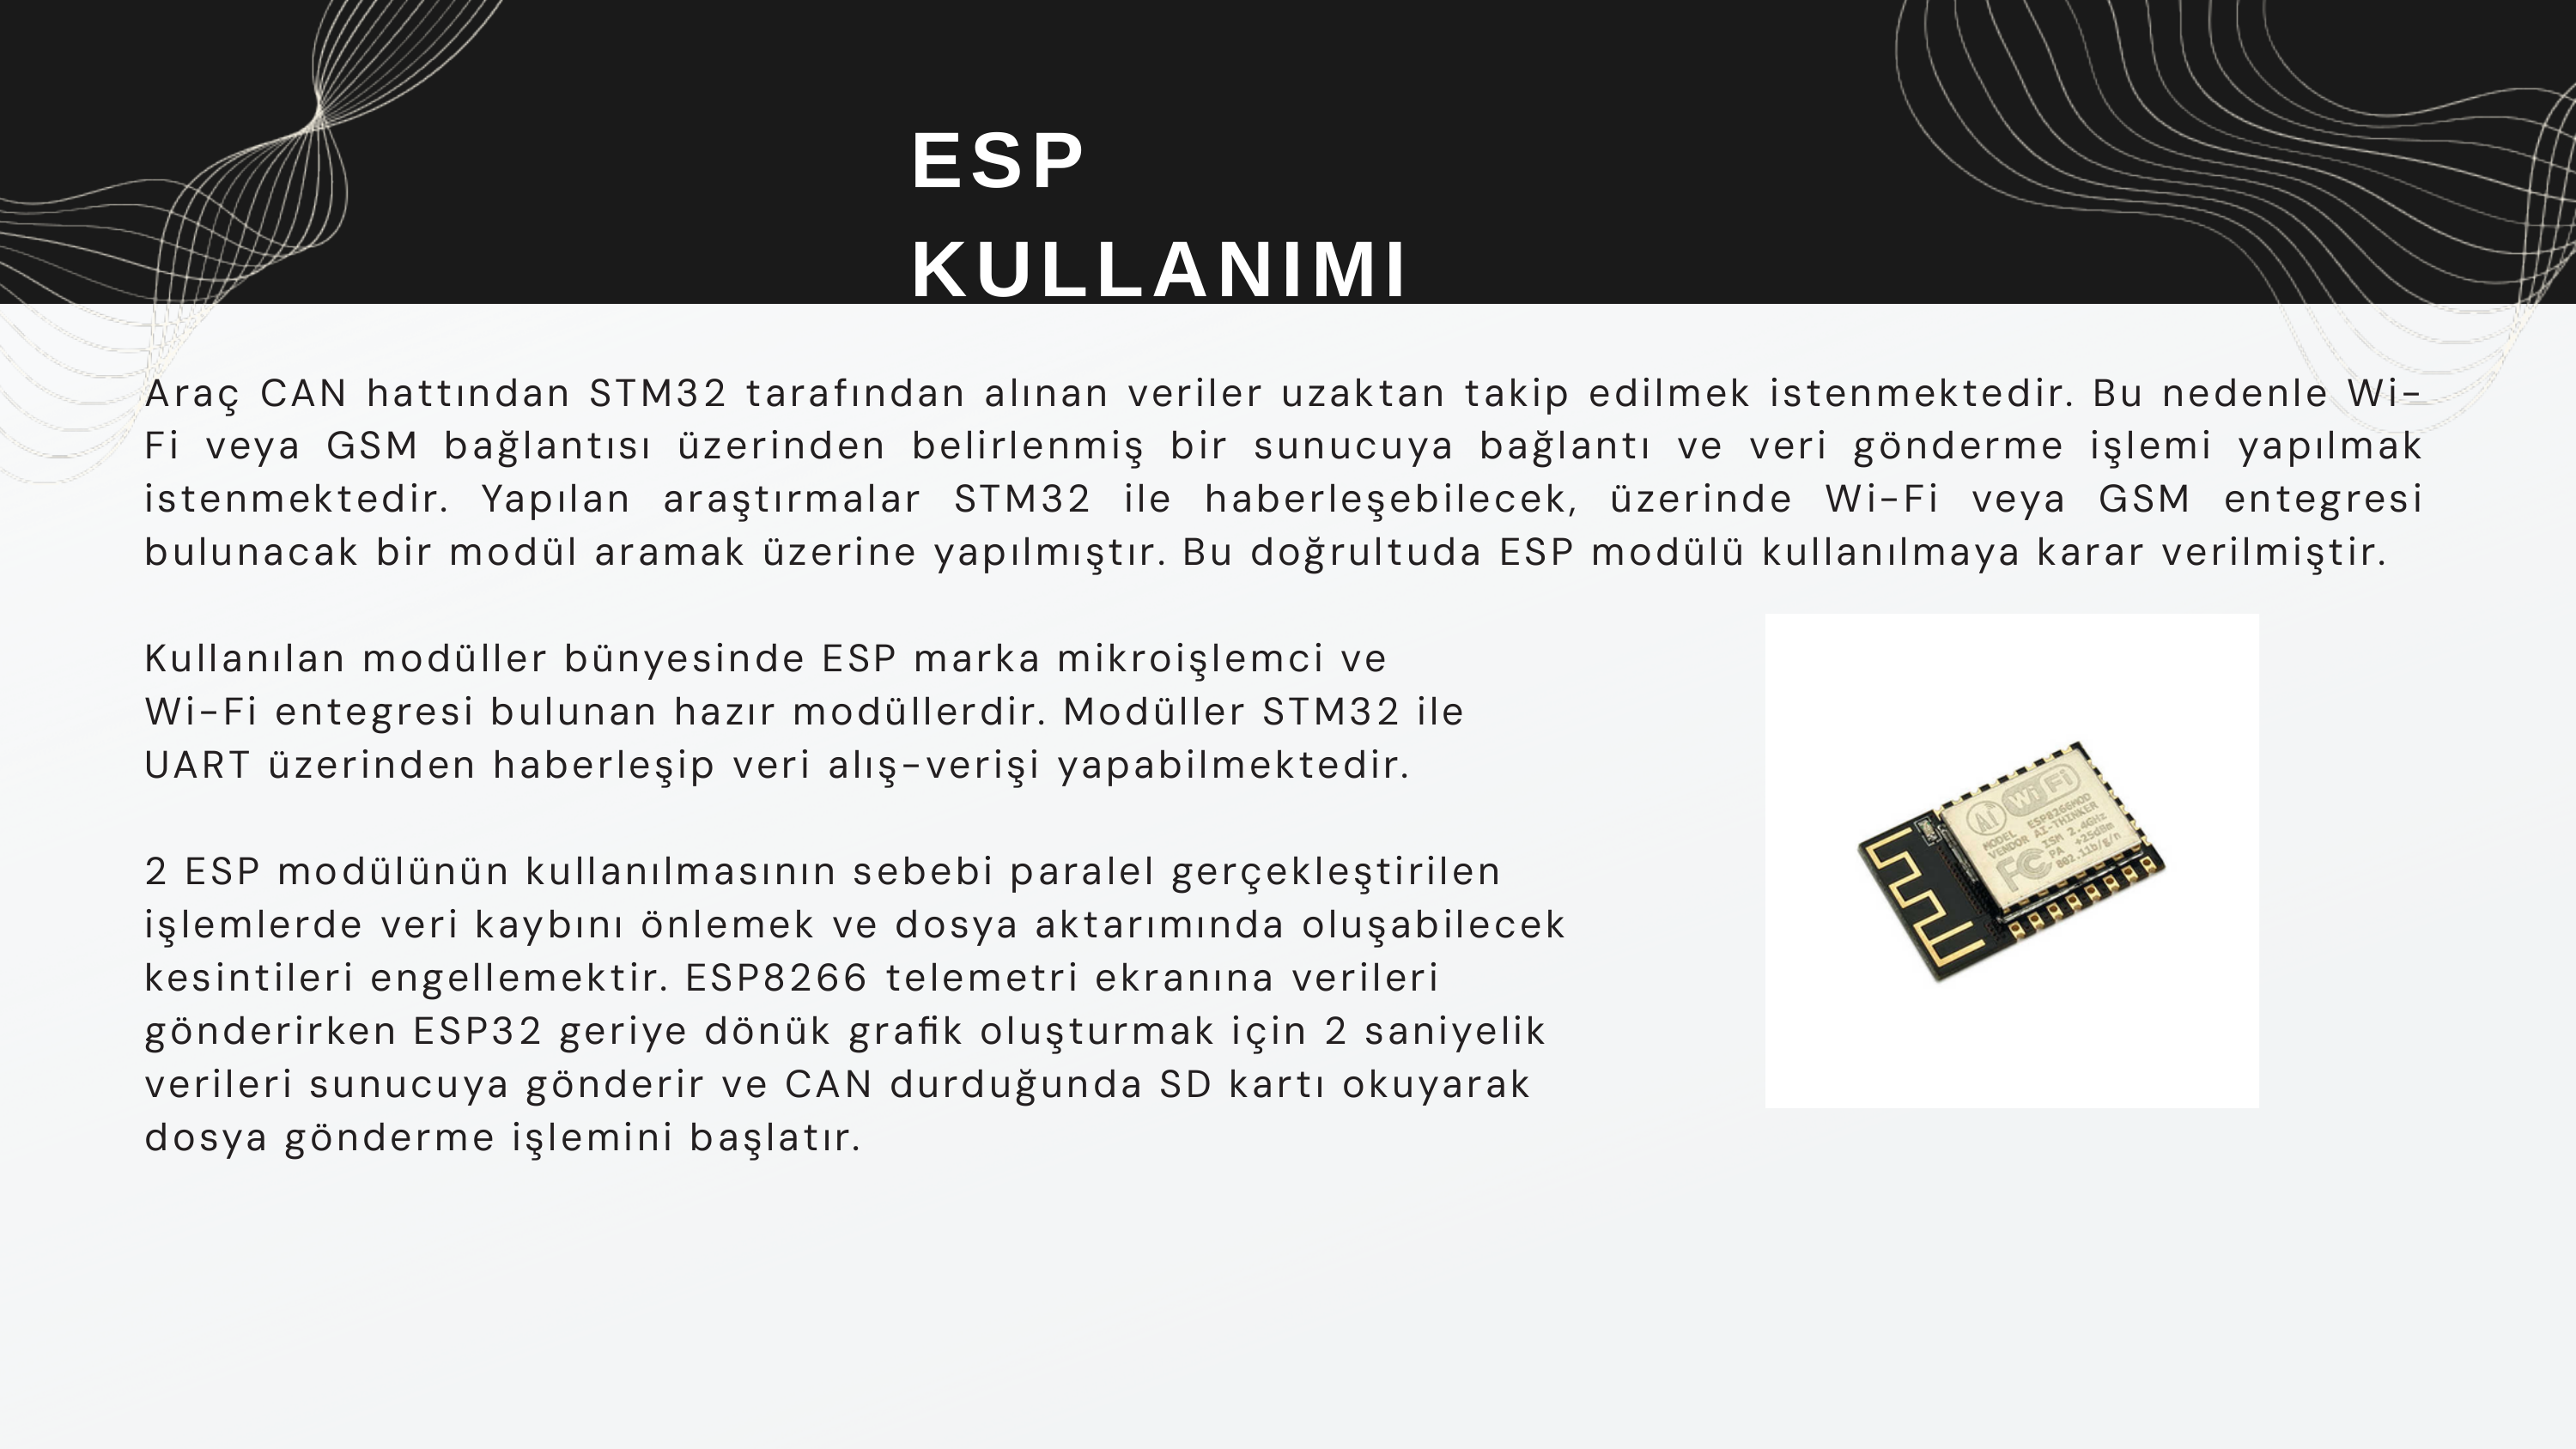

ESP KULLANIMI
Araç CAN hattından STM32 tarafından alınan veriler uzaktan takip edilmek istenmektedir. Bu nedenle Wi-Fi veya GSM bağlantısı üzerinden belirlenmiş bir sunucuya bağlantı ve veri gönderme işlemi yapılmak istenmektedir. Yapılan araştırmalar STM32 ile haberleşebilecek, üzerinde Wi-Fi veya GSM entegresi bulunacak bir modül aramak üzerine yapılmıştır. Bu doğrultuda ESP modülü kullanılmaya karar verilmiştir.

Kullanılan modüller bünyesinde ESP marka mikroişlemci ve
Wi-Fi entegresi bulunan hazır modüllerdir. Modüller STM32 ile
UART üzerinden haberleşip veri alış-verişi yapabilmektedir.

2 ESP modülünün kullanılmasının sebebi paralel gerçekleştirilen
işlemlerde veri kaybını önlemek ve dosya aktarımında oluşabilecek
kesintileri engellemektir. ESP8266 telemetri ekranına verileri
gönderirken ESP32 geriye dönük grafik oluşturmak için 2 saniyelik
verileri sunucuya gönderir ve CAN durduğunda SD kartı okuyarak
dosya gönderme işlemini başlatır.